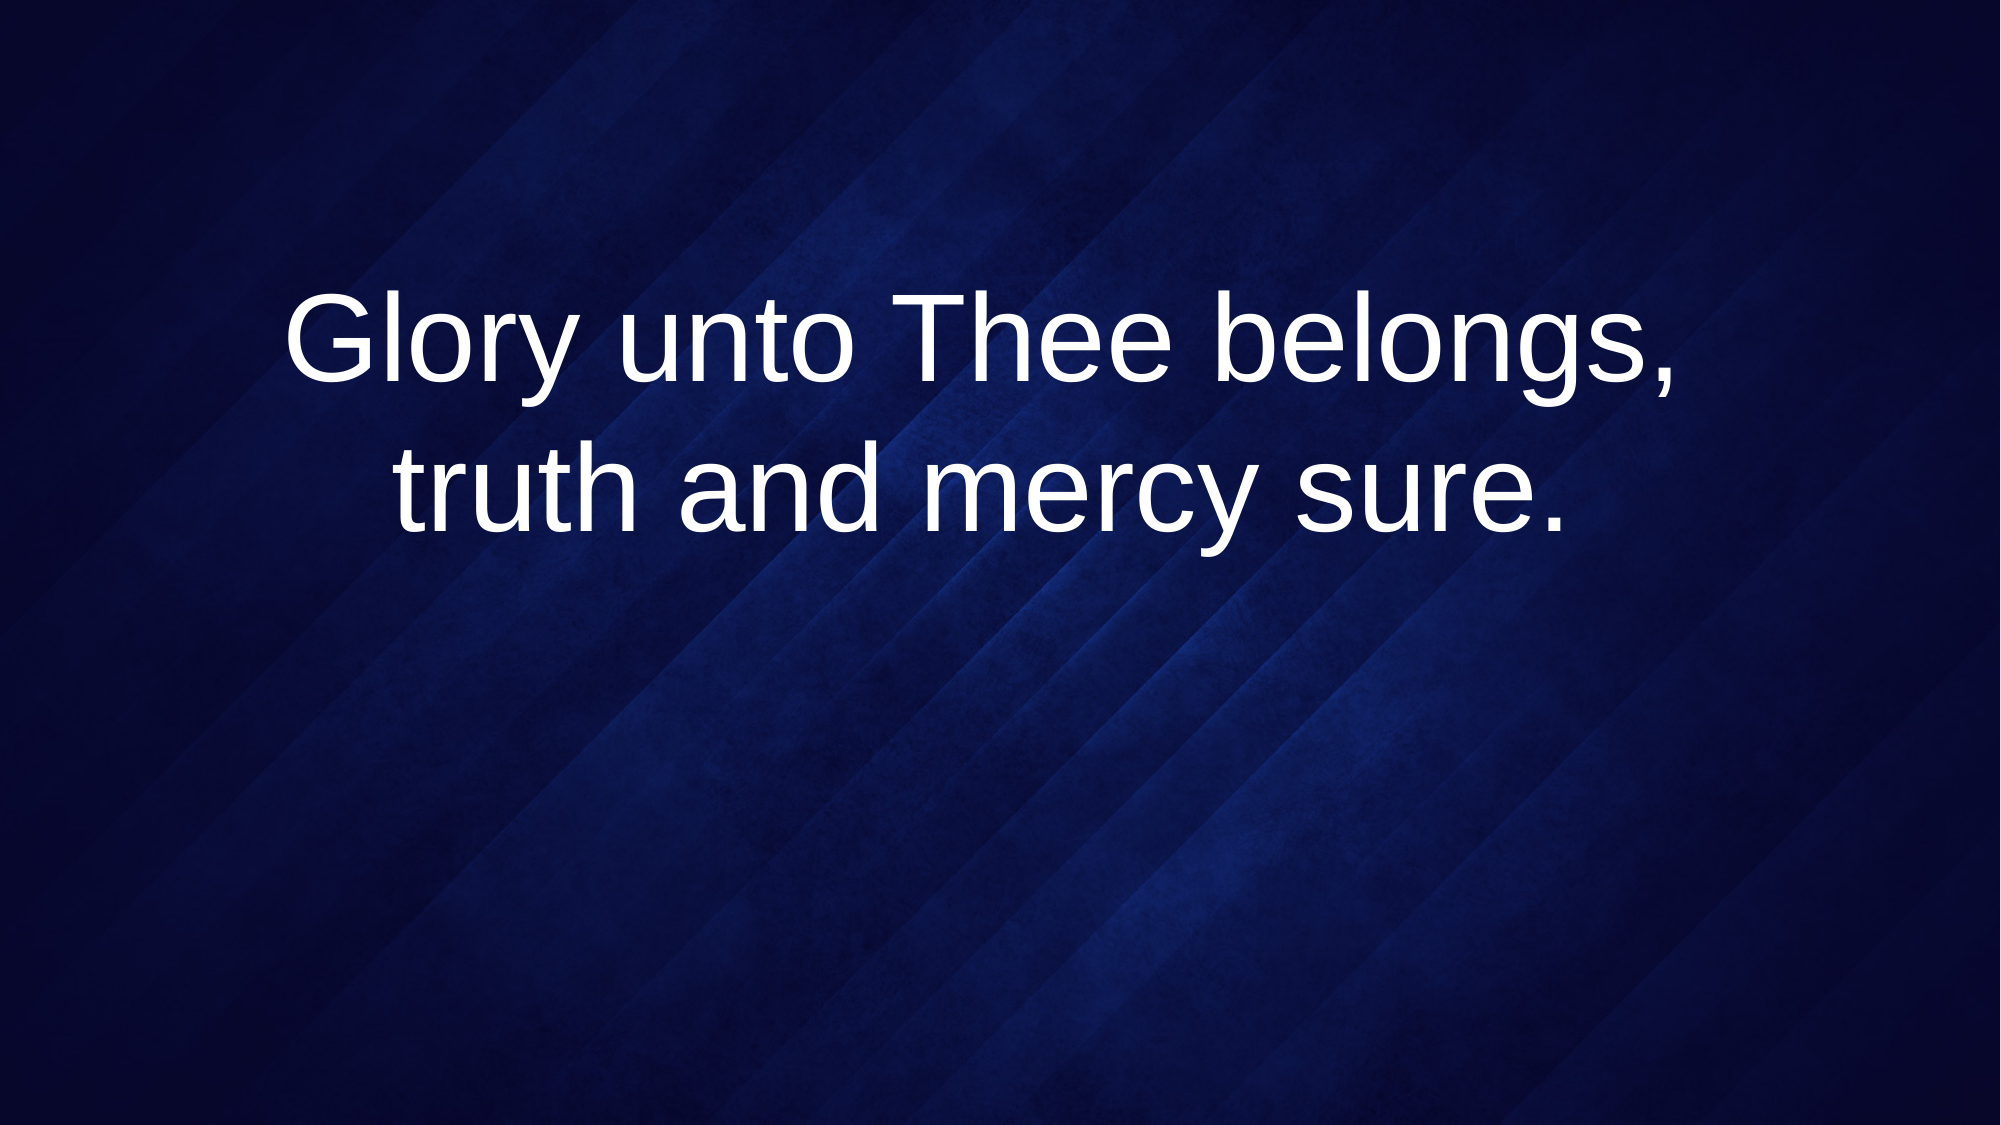

# Glory unto Thee belongs, truth and mercy sure.